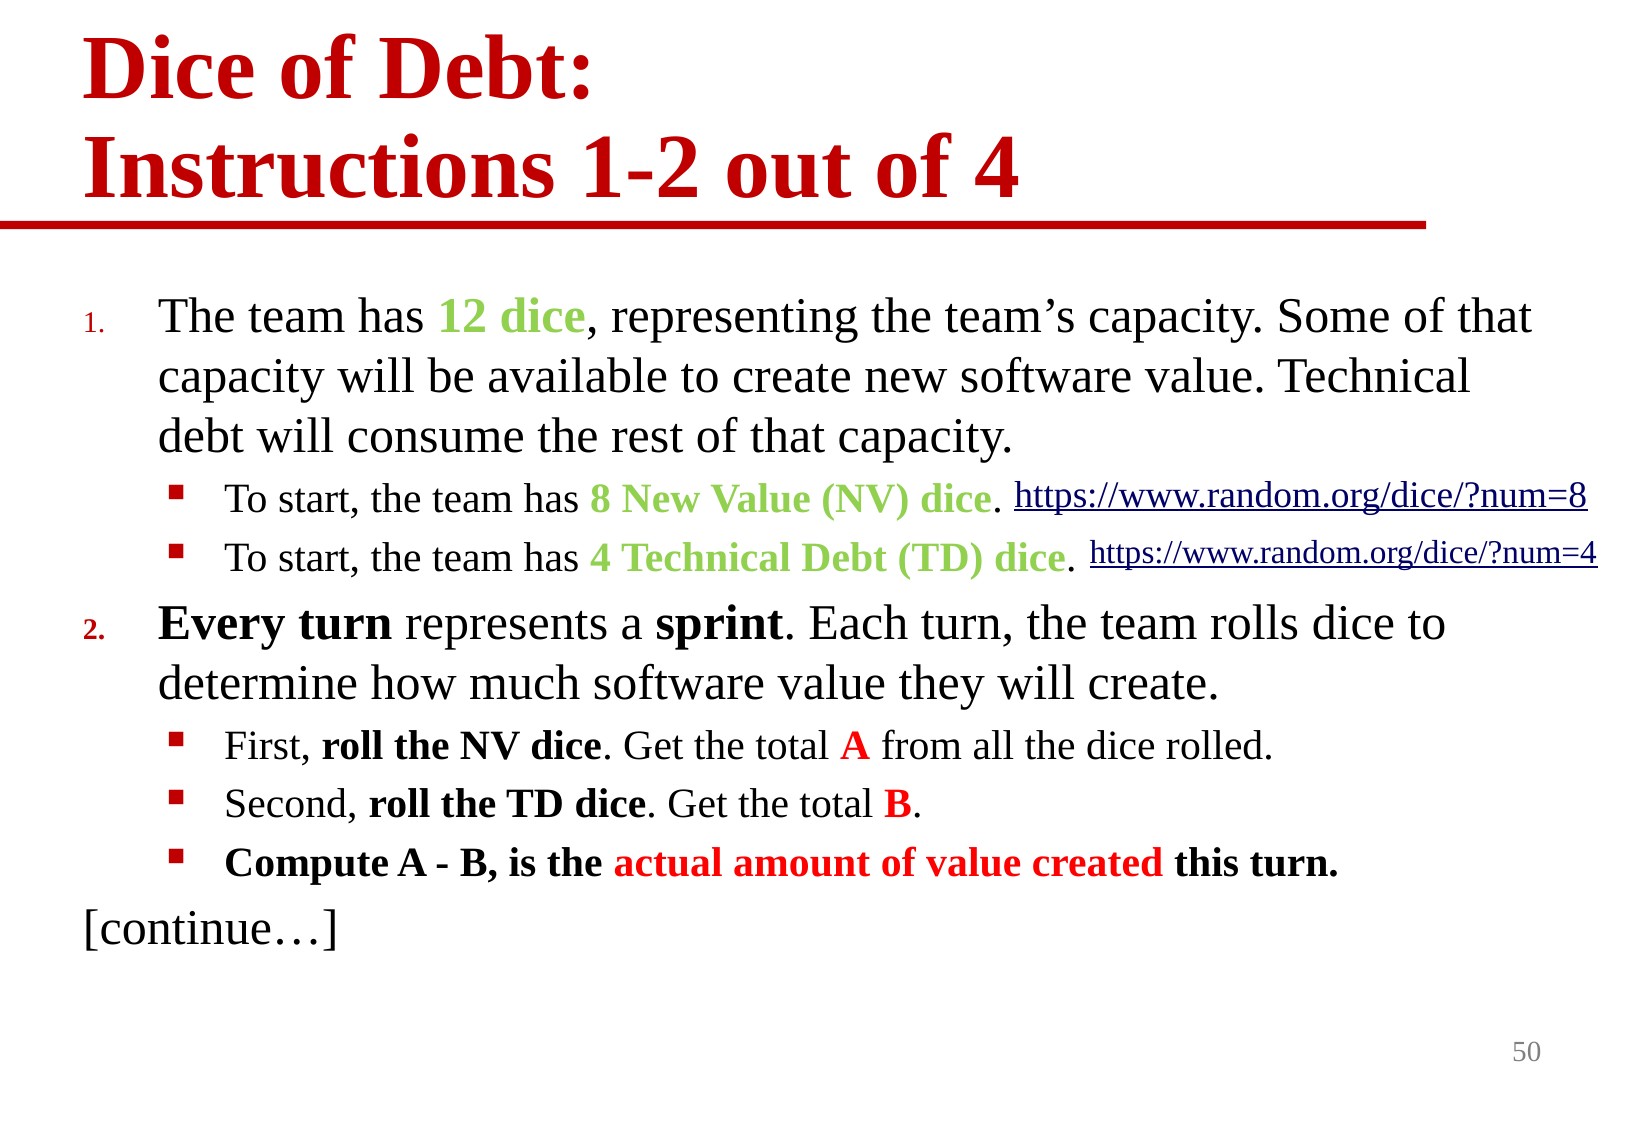

# Dice of Debt: Instructions 1-2 out of 4
The team has 12 dice, representing the team’s capacity. Some of that capacity will be available to create new software value. Technical debt will consume the rest of that capacity.
To start, the team has 8 New Value (NV) dice.
To start, the team has 4 Technical Debt (TD) dice.
Every turn represents a sprint. Each turn, the team rolls dice to determine how much software value they will create.
First, roll the NV dice. Get the total A from all the dice rolled.
Second, roll the TD dice. Get the total B.
Compute A - B, is the actual amount of value created this turn.
[continue…]
https://www.random.org/dice/?num=8
https://www.random.org/dice/?num=4
50